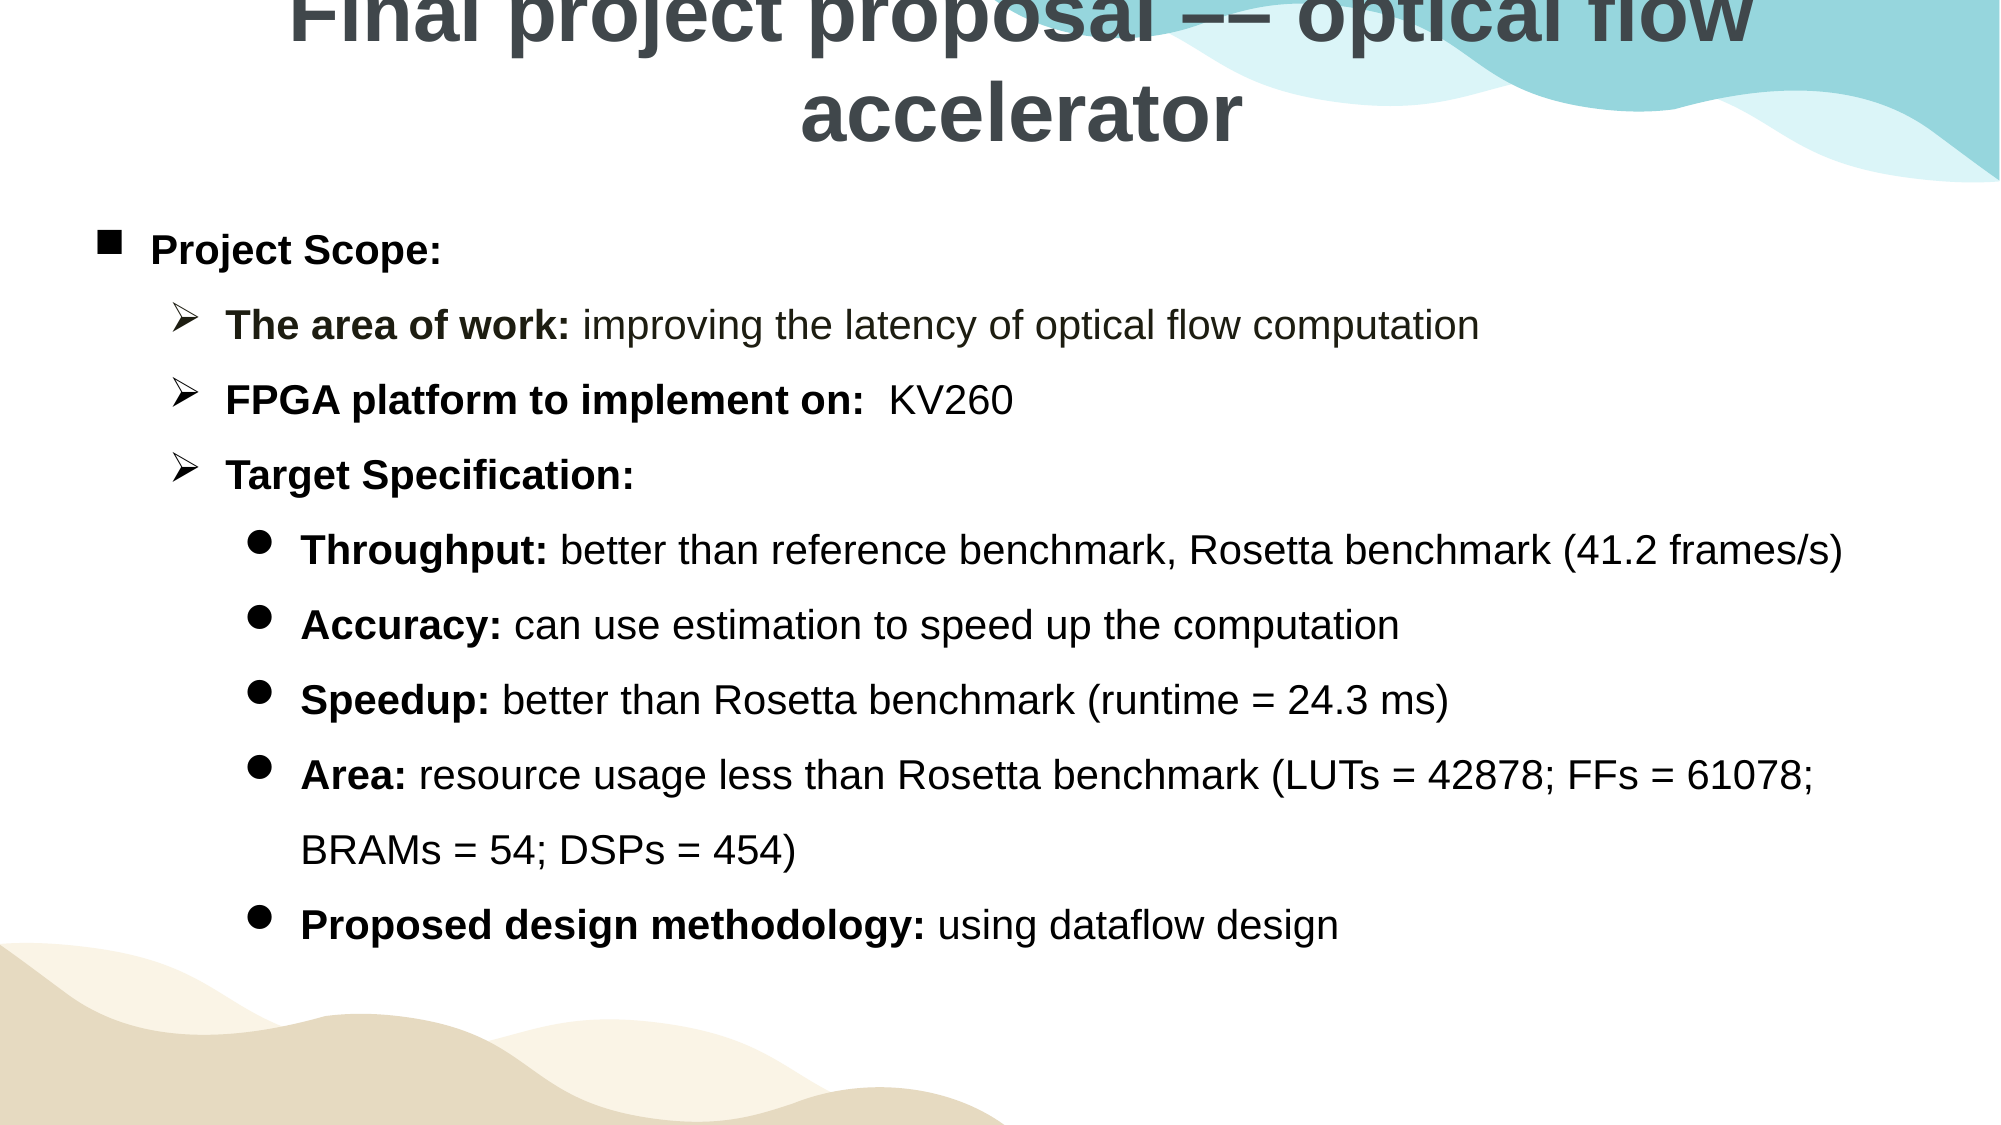

Final project proposal –– optical flow accelerator
Project Scope:
The area of work: improving the latency of optical flow computation
FPGA platform to implement on:  KV260
Target Specification:
Throughput: better than reference benchmark, Rosetta benchmark (41.2 frames/s)
Accuracy: can use estimation to speed up the computation
Speedup: better than Rosetta benchmark (runtime = 24.3 ms)
Area: resource usage less than Rosetta benchmark (LUTs = 42878; FFs = 61078; BRAMs = 54; DSPs = 454)
Proposed design methodology: using dataflow design